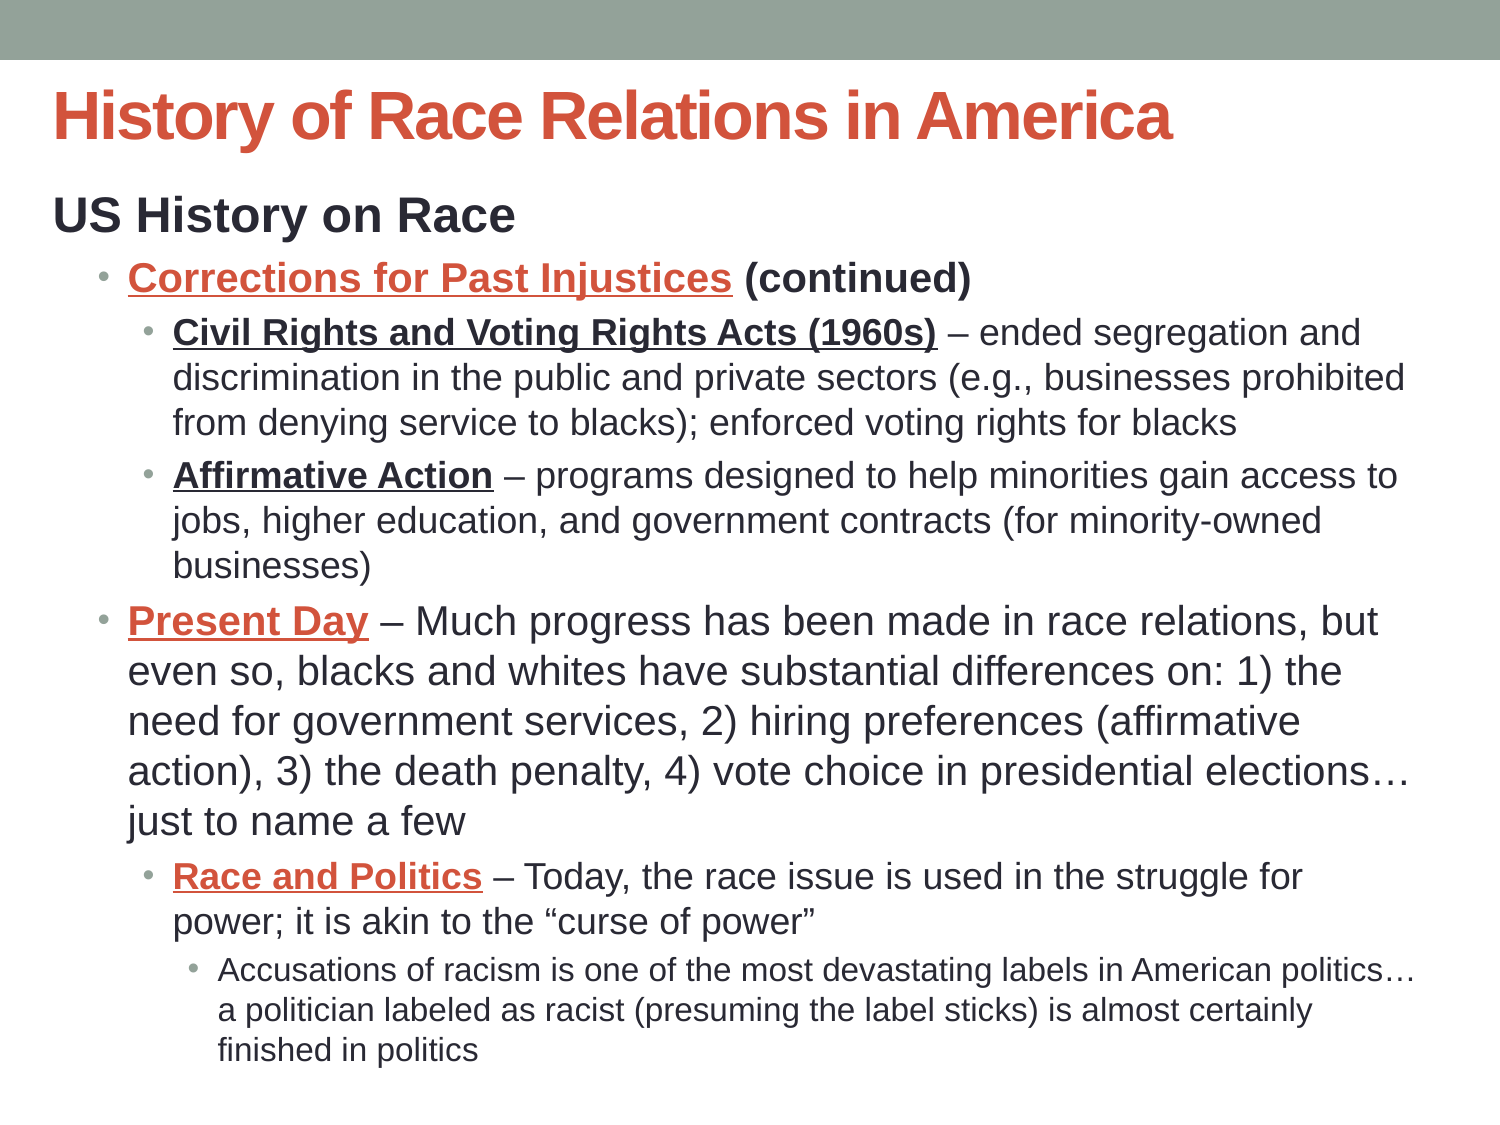

# History of Race Relations in America
US History on Race
Corrections for Past Injustices (continued)
Civil Rights and Voting Rights Acts (1960s) – ended segregation and discrimination in the public and private sectors (e.g., businesses prohibited from denying service to blacks); enforced voting rights for blacks
Affirmative Action – programs designed to help minorities gain access to jobs, higher education, and government contracts (for minority-owned businesses)
Present Day – Much progress has been made in race relations, but even so, blacks and whites have substantial differences on: 1) the need for government services, 2) hiring preferences (affirmative action), 3) the death penalty, 4) vote choice in presidential elections…just to name a few
Race and Politics – Today, the race issue is used in the struggle for power; it is akin to the “curse of power”
Accusations of racism is one of the most devastating labels in American politics…a politician labeled as racist (presuming the label sticks) is almost certainly finished in politics